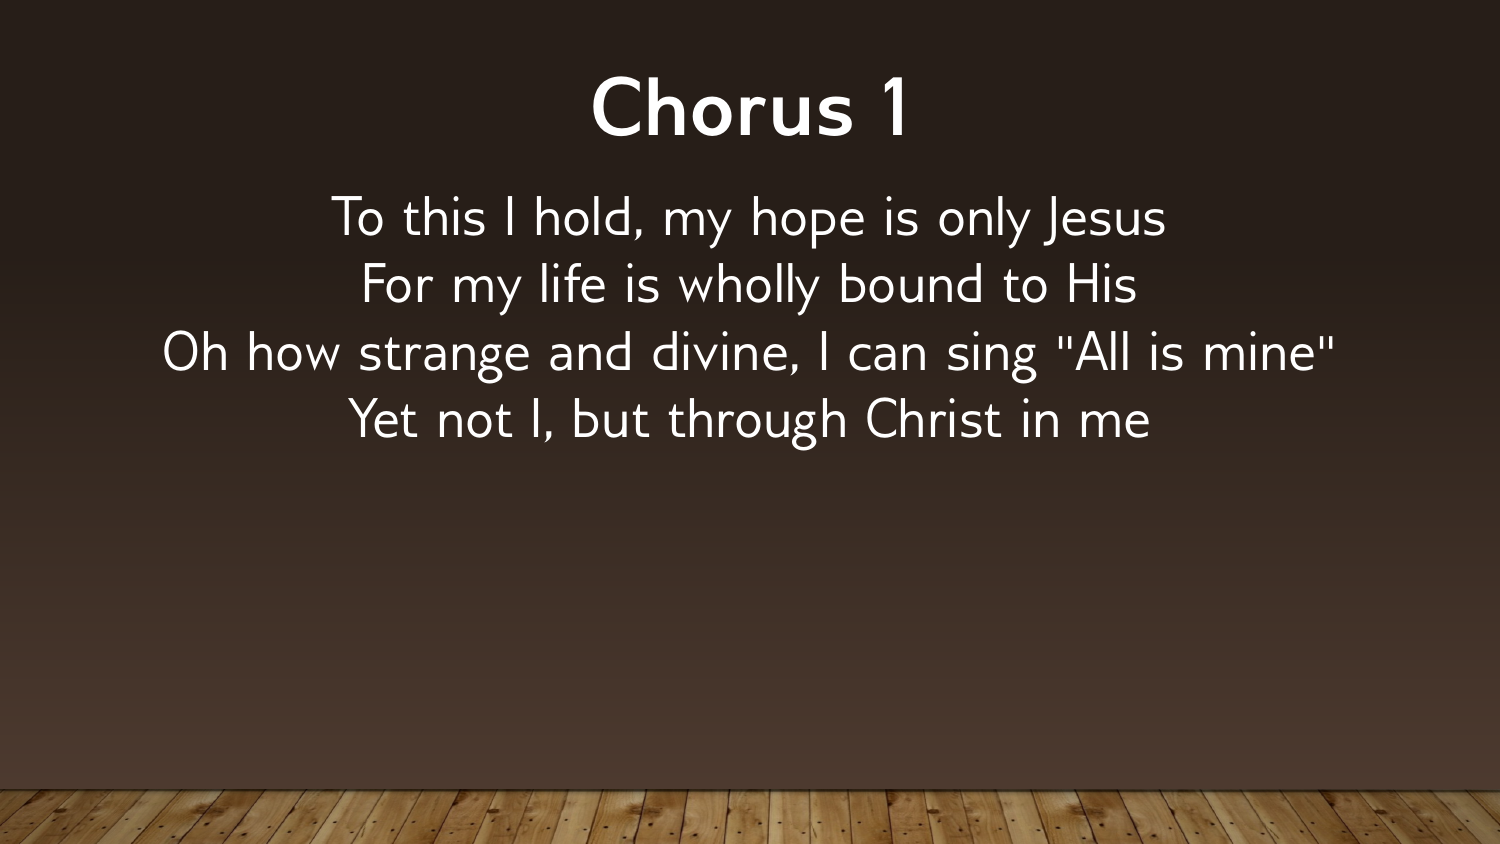

Chorus 1
To this I hold, my hope is only Jesus
For my life is wholly bound to His
Oh how strange and divine, I can sing "All is mine"
Yet not I, but through Christ in me